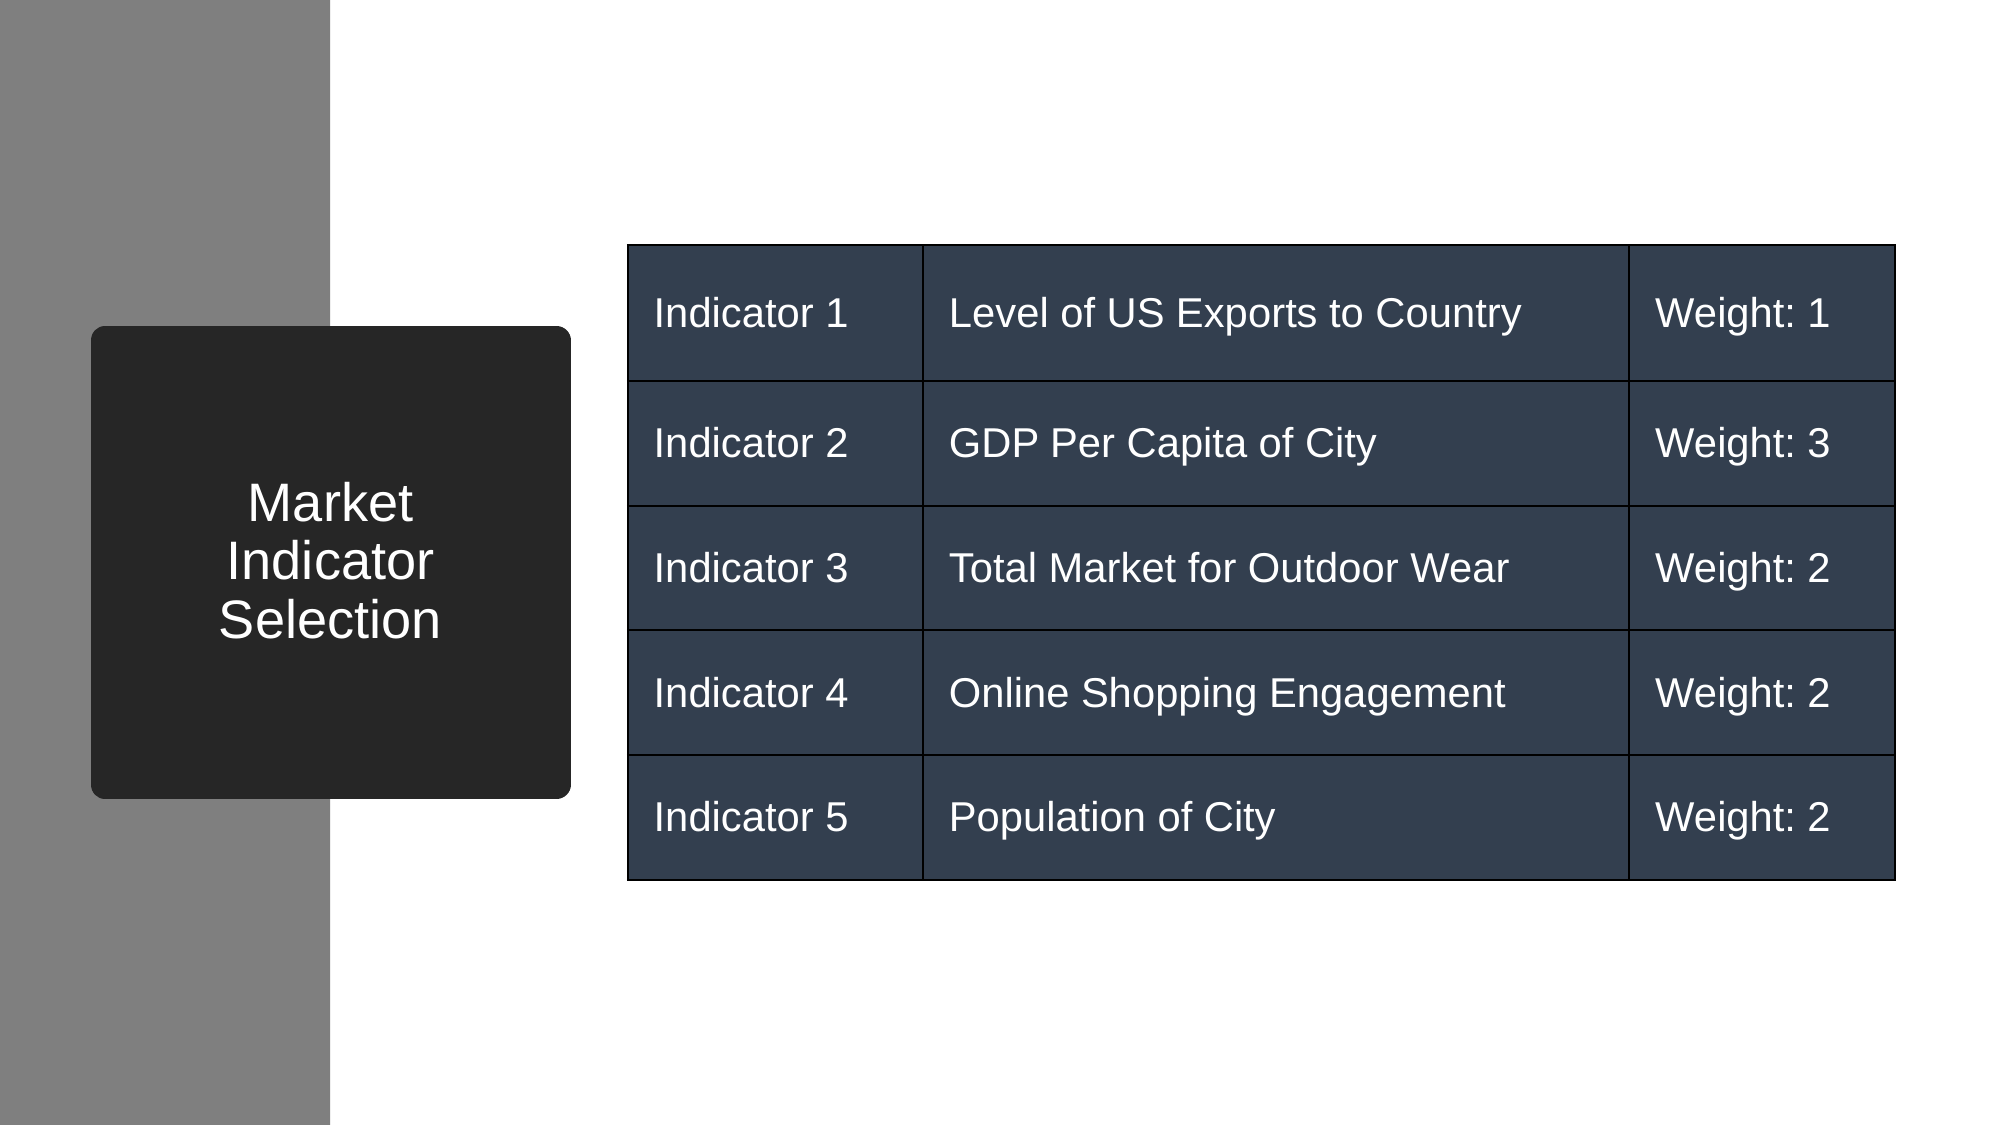

| Indicator 1 | Level of US Exports to Country | Weight: 1 |
| --- | --- | --- |
| Indicator 2 | GDP Per Capita of City | Weight: 3 |
| Indicator 3 | Total Market for Outdoor Wear | Weight: 2 |
| Indicator 4 | Online Shopping Engagement | Weight: 2 |
| Indicator 5 | Population of City | Weight: 2 |
# Market Indicator Selection
Evan
8